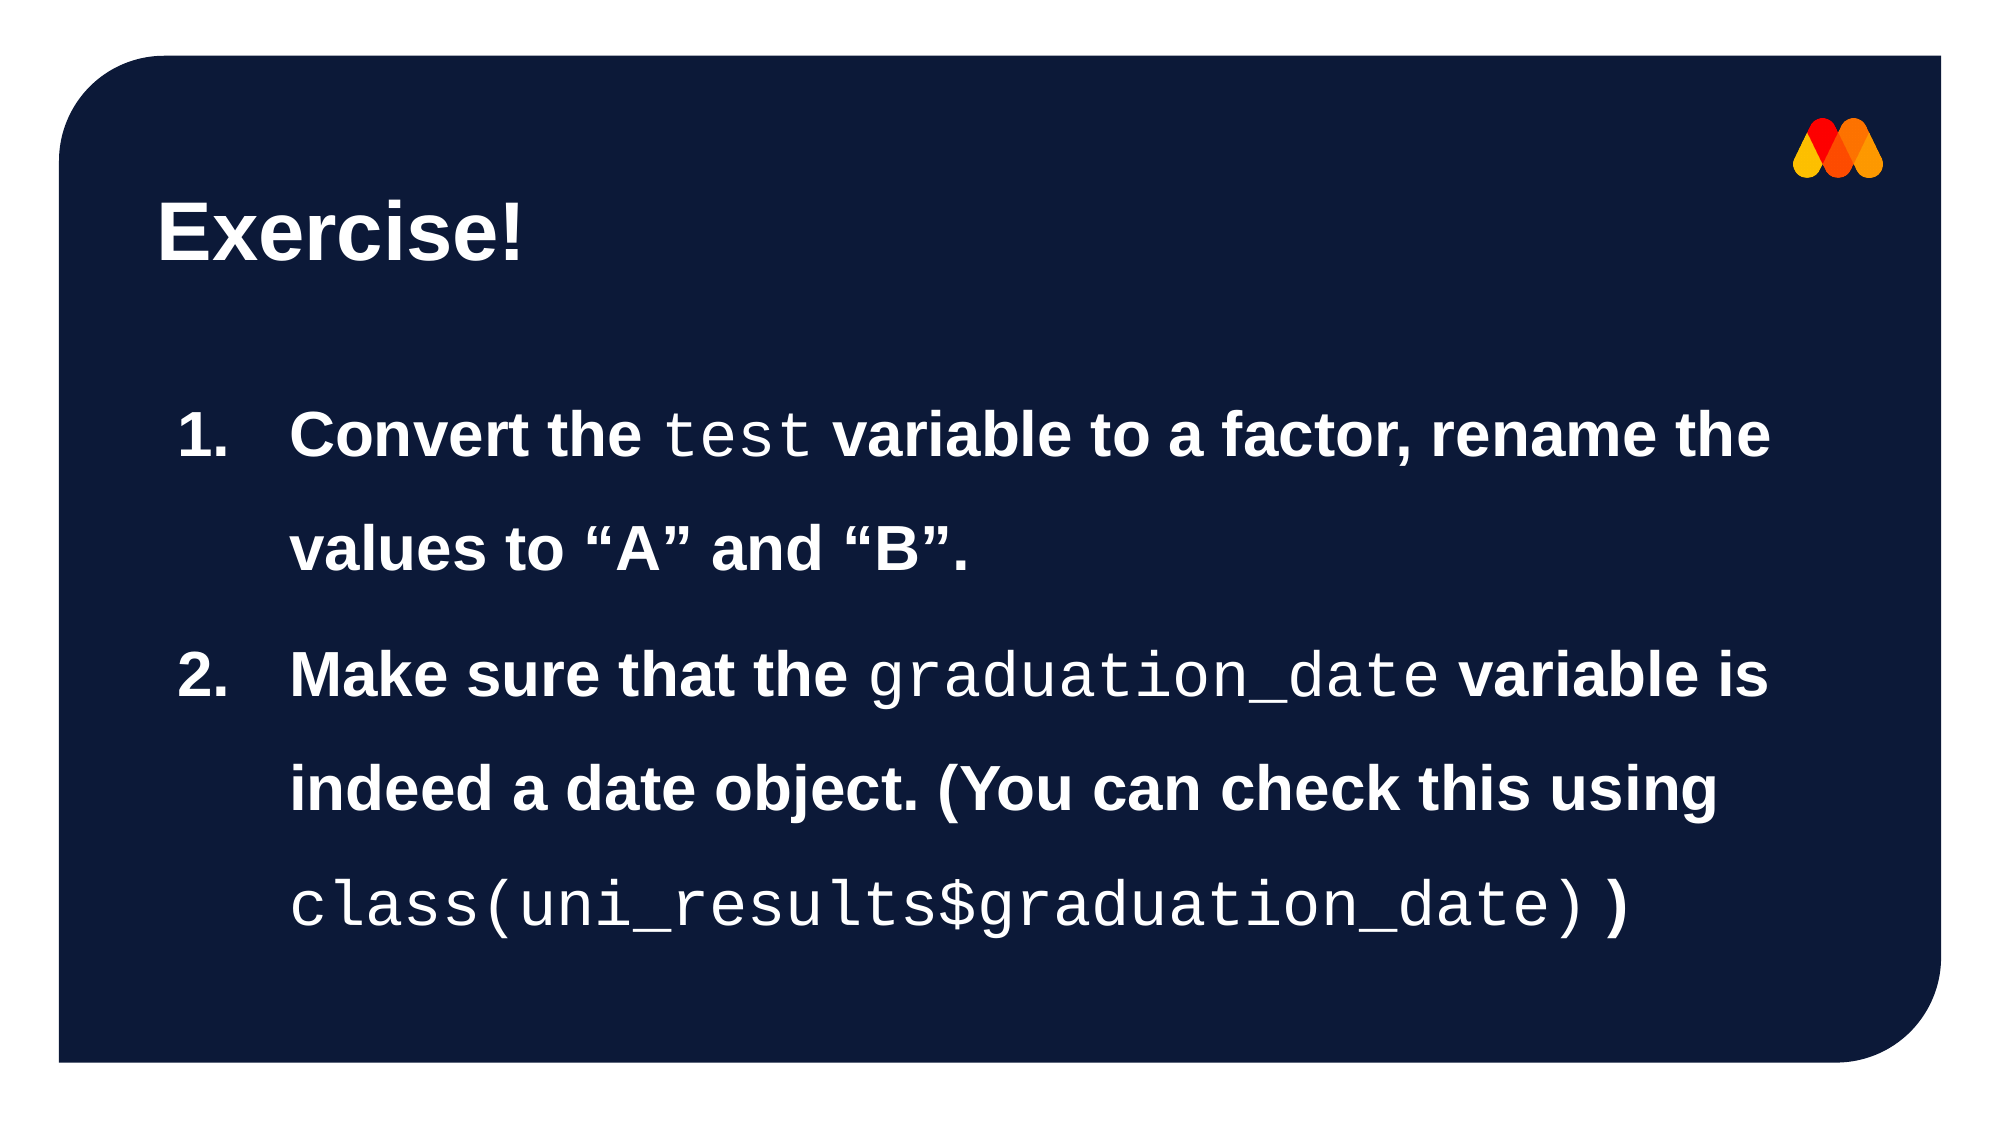

Exercise!
Convert the test variable to a factor, rename the values to “A” and “B”.
Make sure that the graduation_date variable is indeed a date object. (You can check this using class(uni_results$graduation_date) )